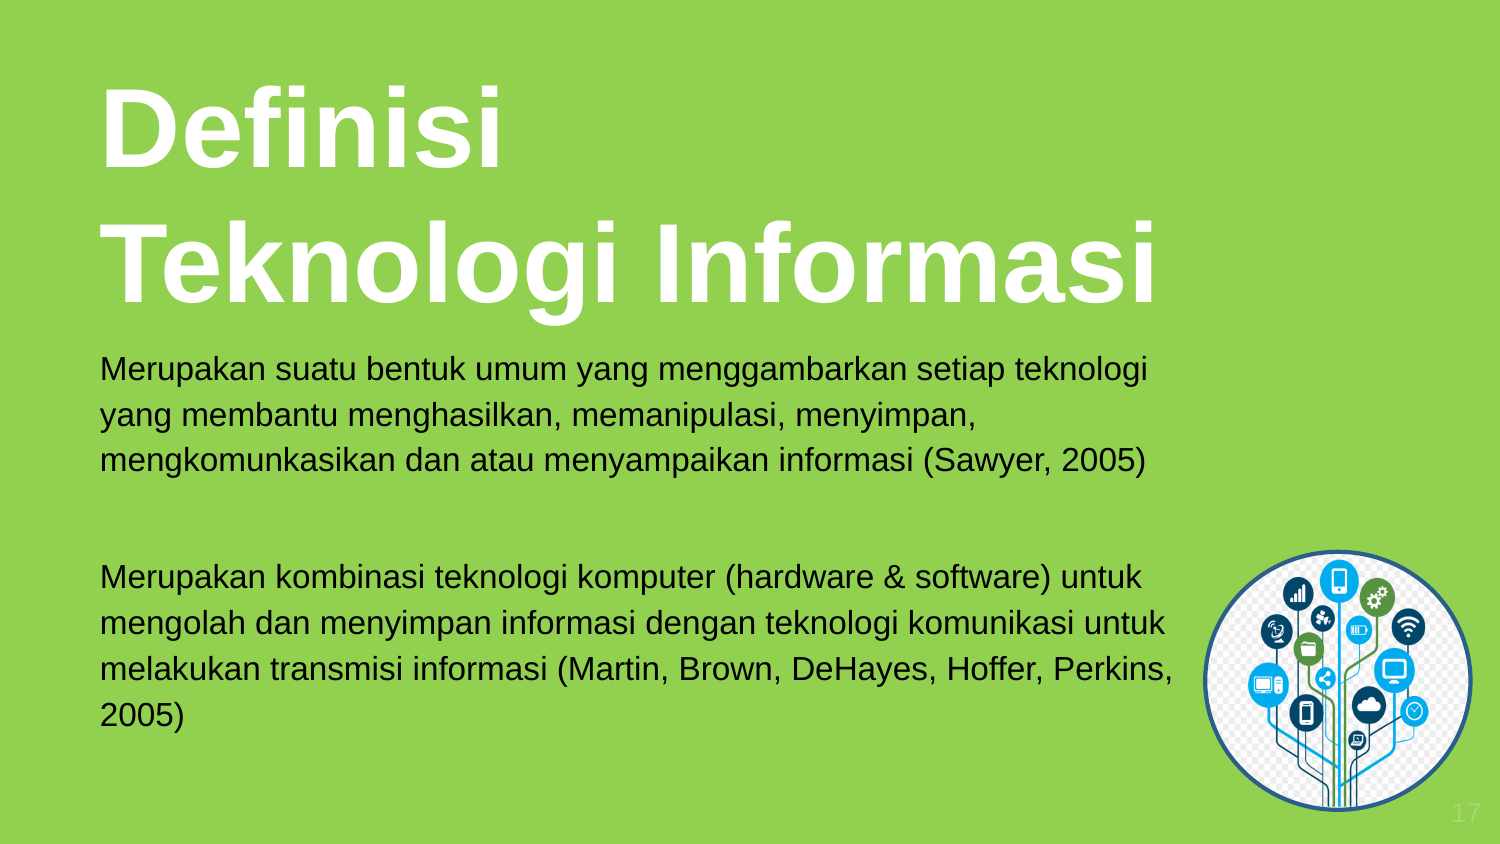

Definisi
Teknologi Informasi
Merupakan suatu bentuk umum yang menggambarkan setiap teknologi yang membantu menghasilkan, memanipulasi, menyimpan, mengkomunkasikan dan atau menyampaikan informasi (Sawyer, 2005)

Merupakan kombinasi teknologi komputer (hardware & software) untuk mengolah dan menyimpan informasi dengan teknologi komunikasi untuk melakukan transmisi informasi (Martin, Brown, DeHayes, Hoffer, Perkins, 2005)

17